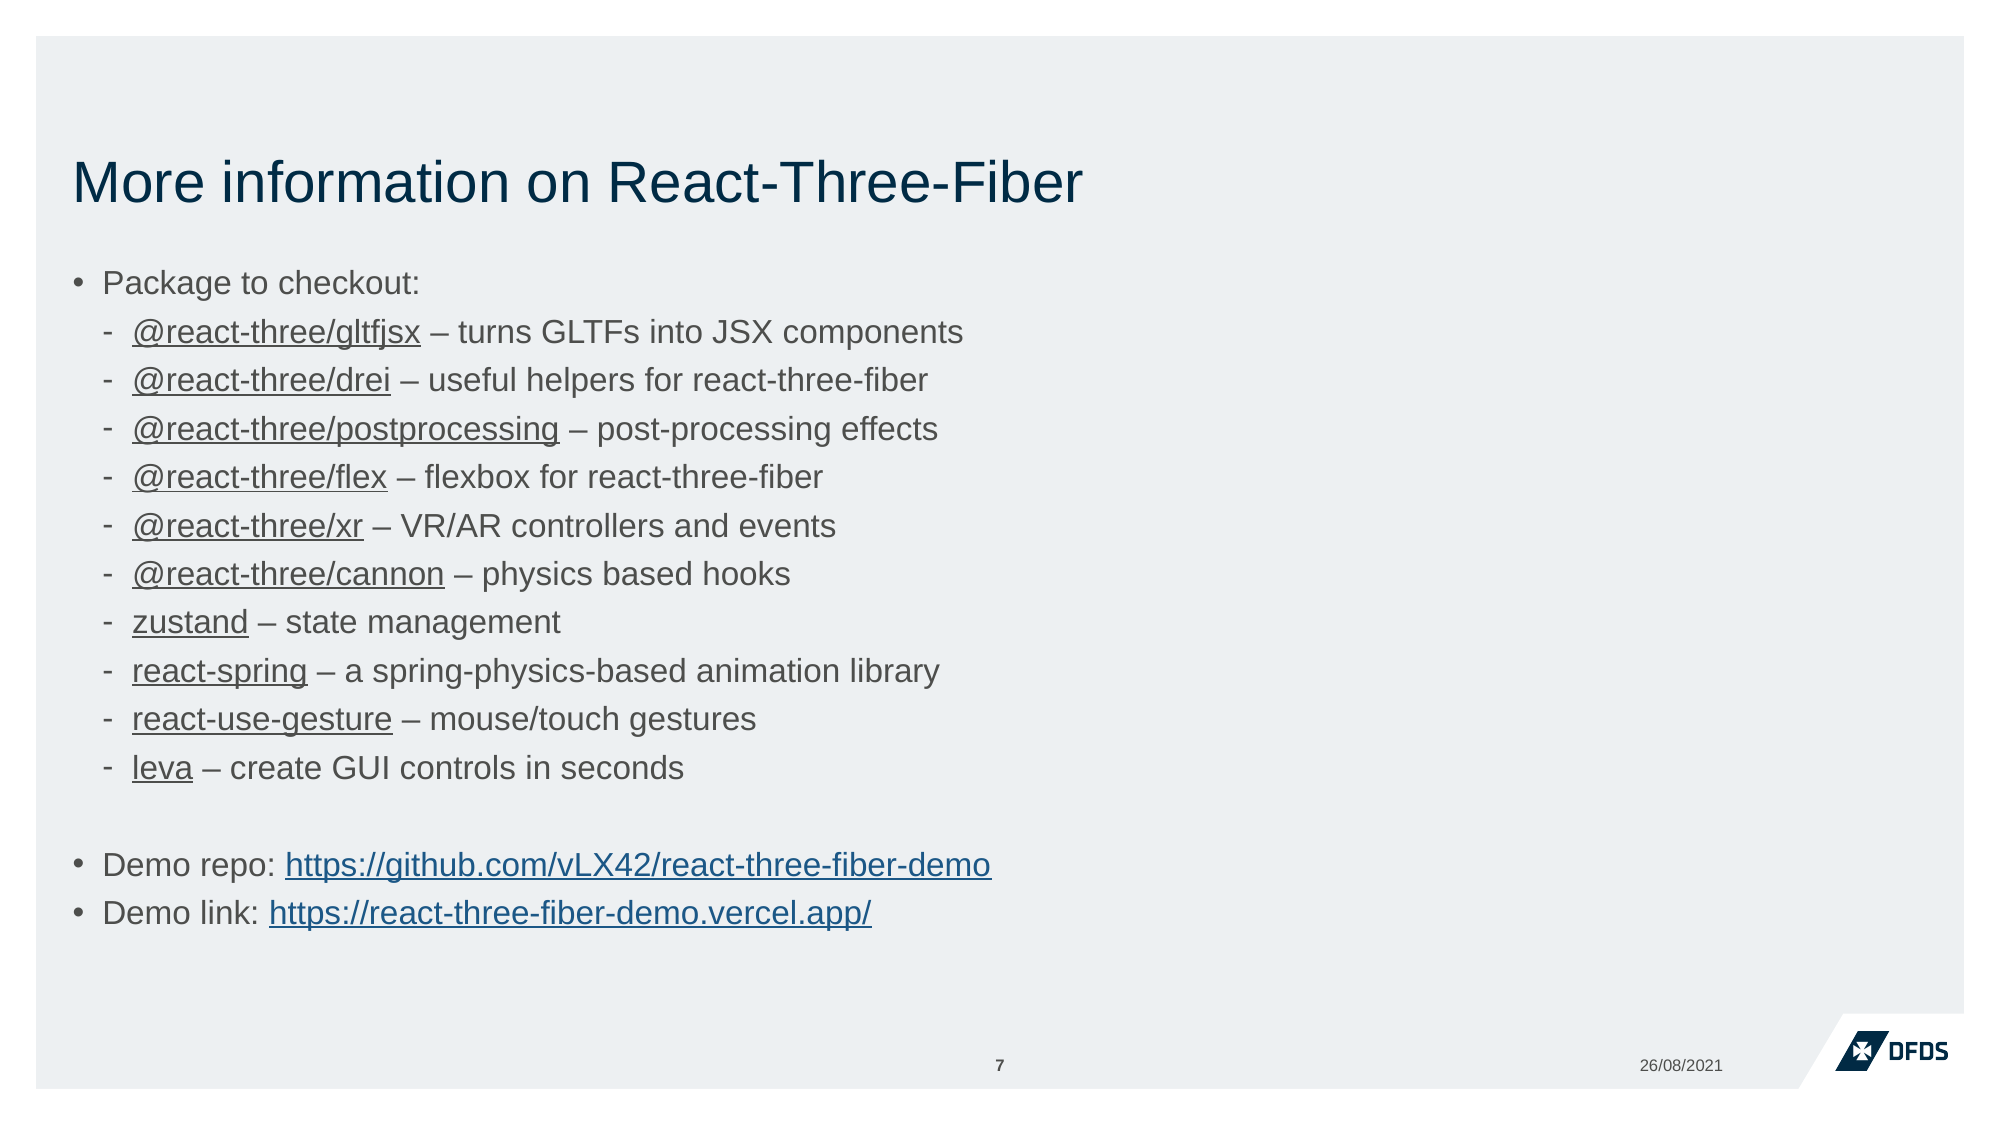

# More information on React-Three-Fiber
Package to checkout:
@react-three/gltfjsx – turns GLTFs into JSX components
@react-three/drei – useful helpers for react-three-fiber
@react-three/postprocessing – post-processing effects
@react-three/flex – flexbox for react-three-fiber
@react-three/xr – VR/AR controllers and events
@react-three/cannon – physics based hooks
zustand – state management
react-spring – a spring-physics-based animation library
react-use-gesture – mouse/touch gestures
leva – create GUI controls in seconds

Demo repo: https://github.com/vLX42/react-three-fiber-demo
Demo link: https://react-three-fiber-demo.vercel.app/

26/08/2021
7